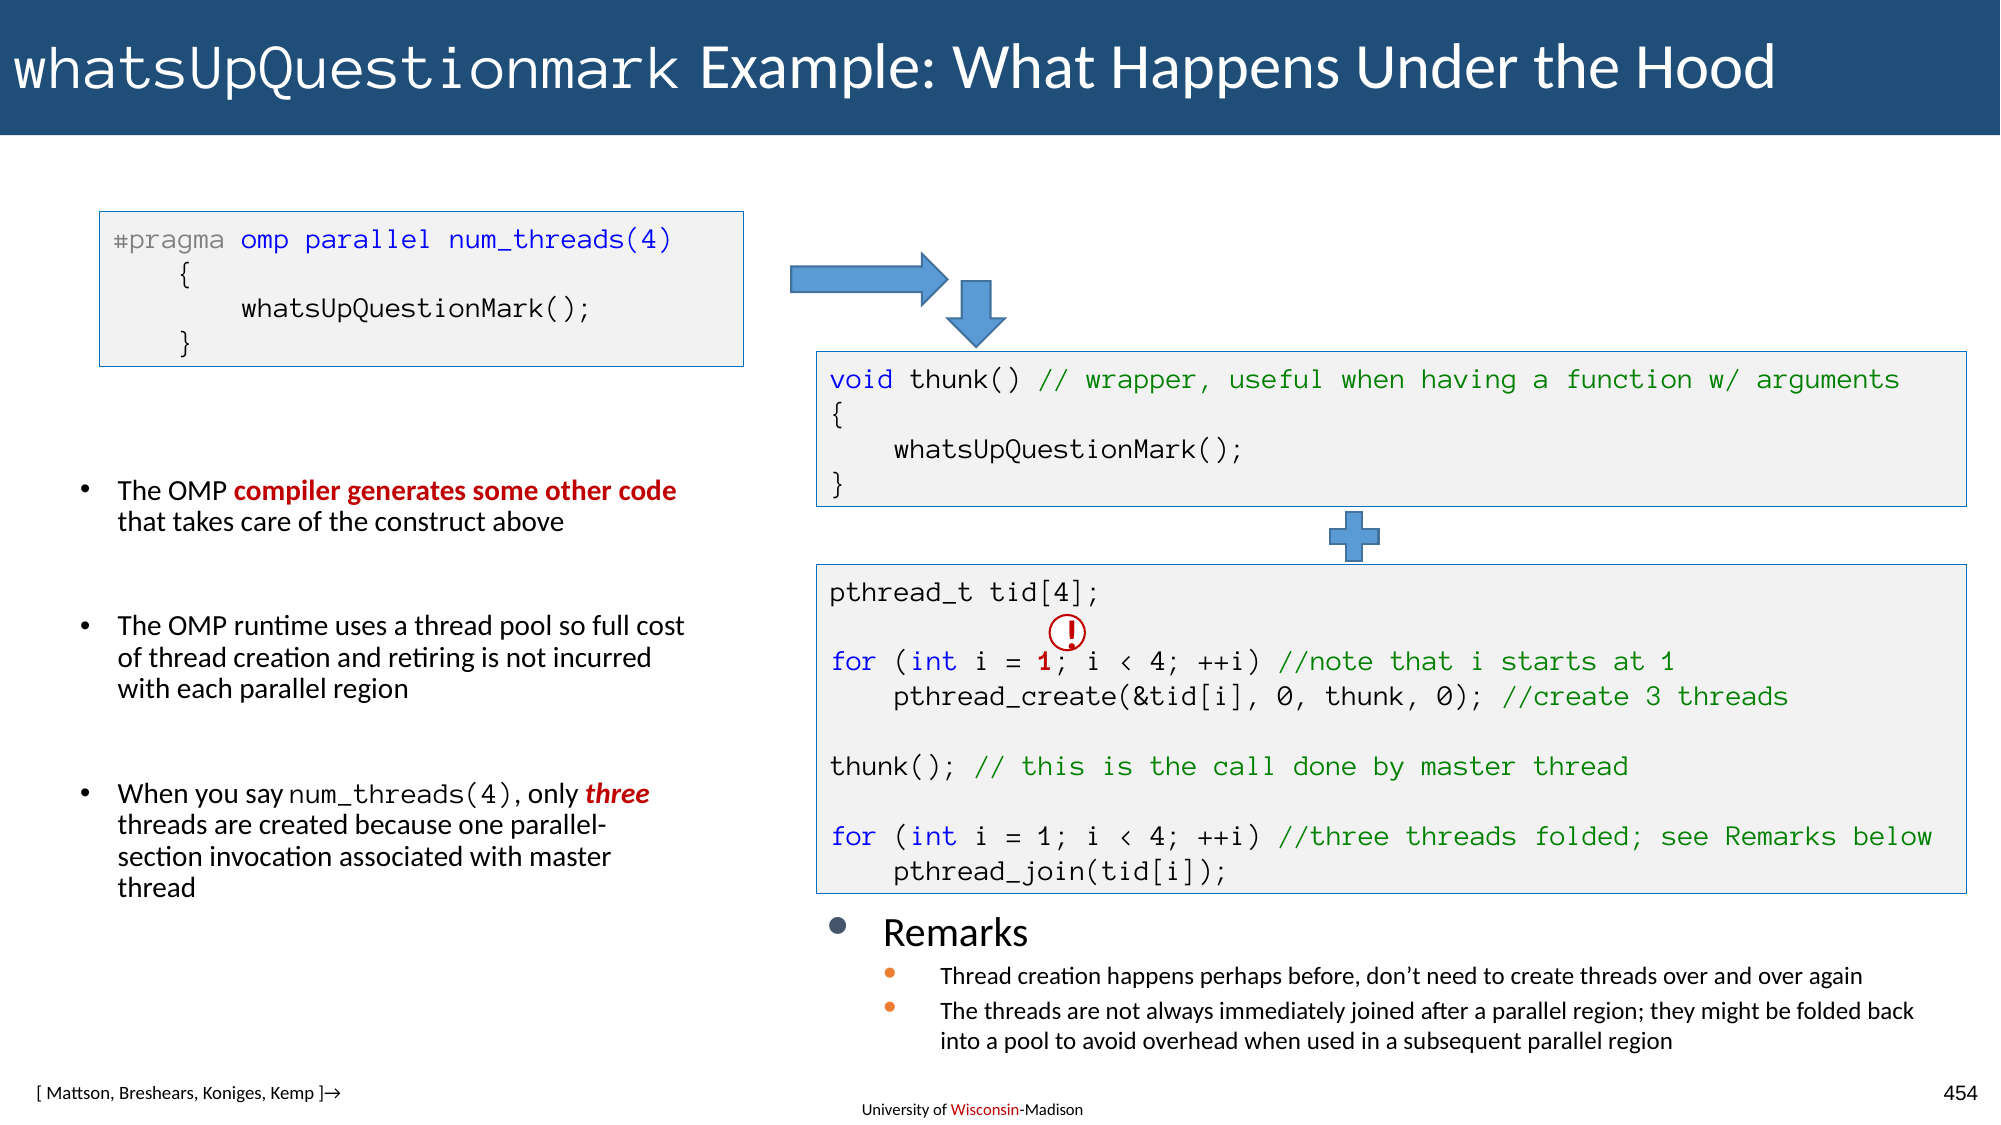

# whatsUpQuestionmark Example: What Happens Under the Hood
#pragma omp parallel num_threads(4)
    {
        whatsUpQuestionMark();
    }

void thunk() // wrapper, useful when having a function w/ arguments
{
    whatsUpQuestionMark();
}

The OMP compiler generates some other code that takes care of the construct above

The OMP runtime uses a thread pool so full cost of thread creation and retiring is not incurred with each parallel region

When you say num_threads(4), only three threads are created because one parallel-section invocation associated with master thread

pthread_t tid[4];

for (int i = 1; i < 4; ++i) //note that i starts at 1
    pthread_create(&tid[i], 0, thunk, 0); //create 3 threads

thunk(); // this is the call done by master thread

for (int i = 1; i < 4; ++i) //three threads folded; see Remarks below
    pthread_join(tid[i]);
!
Remarks
Thread creation happens perhaps before, don’t need to create threads over and over again
The threads are not always immediately joined after a parallel region; they might be folded back into a pool to avoid overhead when used in a subsequent parallel region
454
[ Mattson, Breshears, Koniges, Kemp ]→